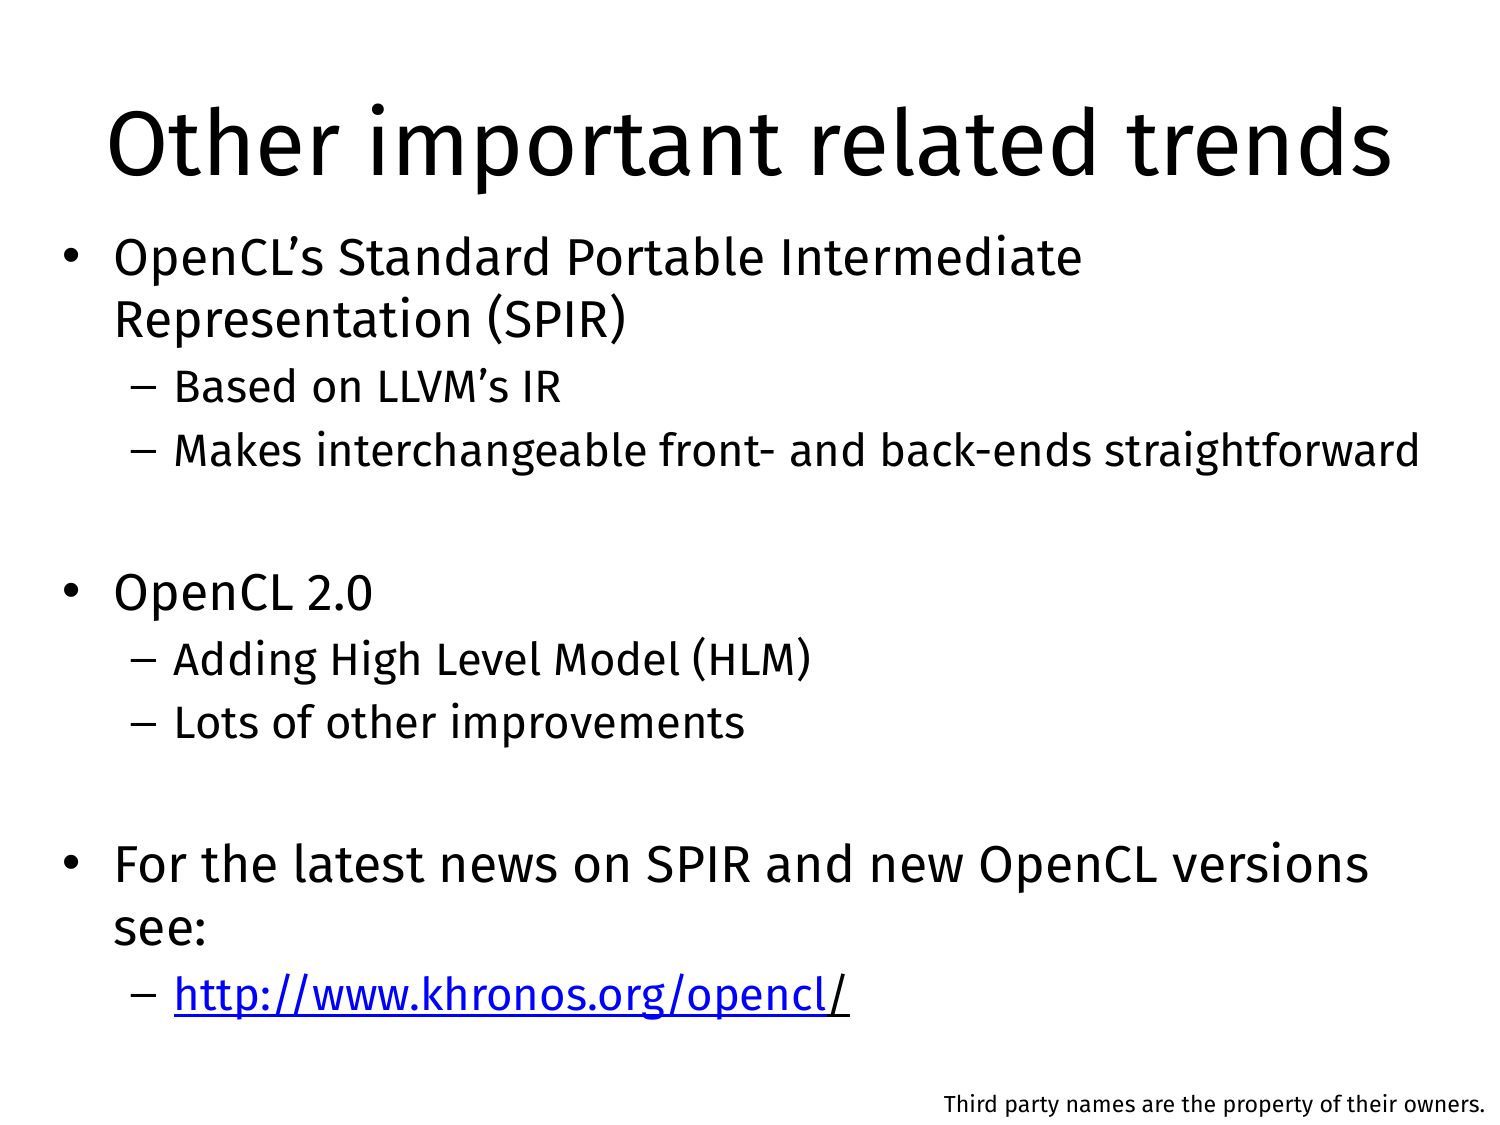

# Other important related trends
OpenCL’s Standard Portable Intermediate Representation (SPIR)
Based on LLVM’s IR
Makes interchangeable front- and back-ends straightforward

OpenCL 2.0
Adding High Level Model (HLM)
Lots of other improvements

For the latest news on SPIR and new OpenCL versions see:
http://www.khronos.org/opencl/
Third party names are the property of their owners.